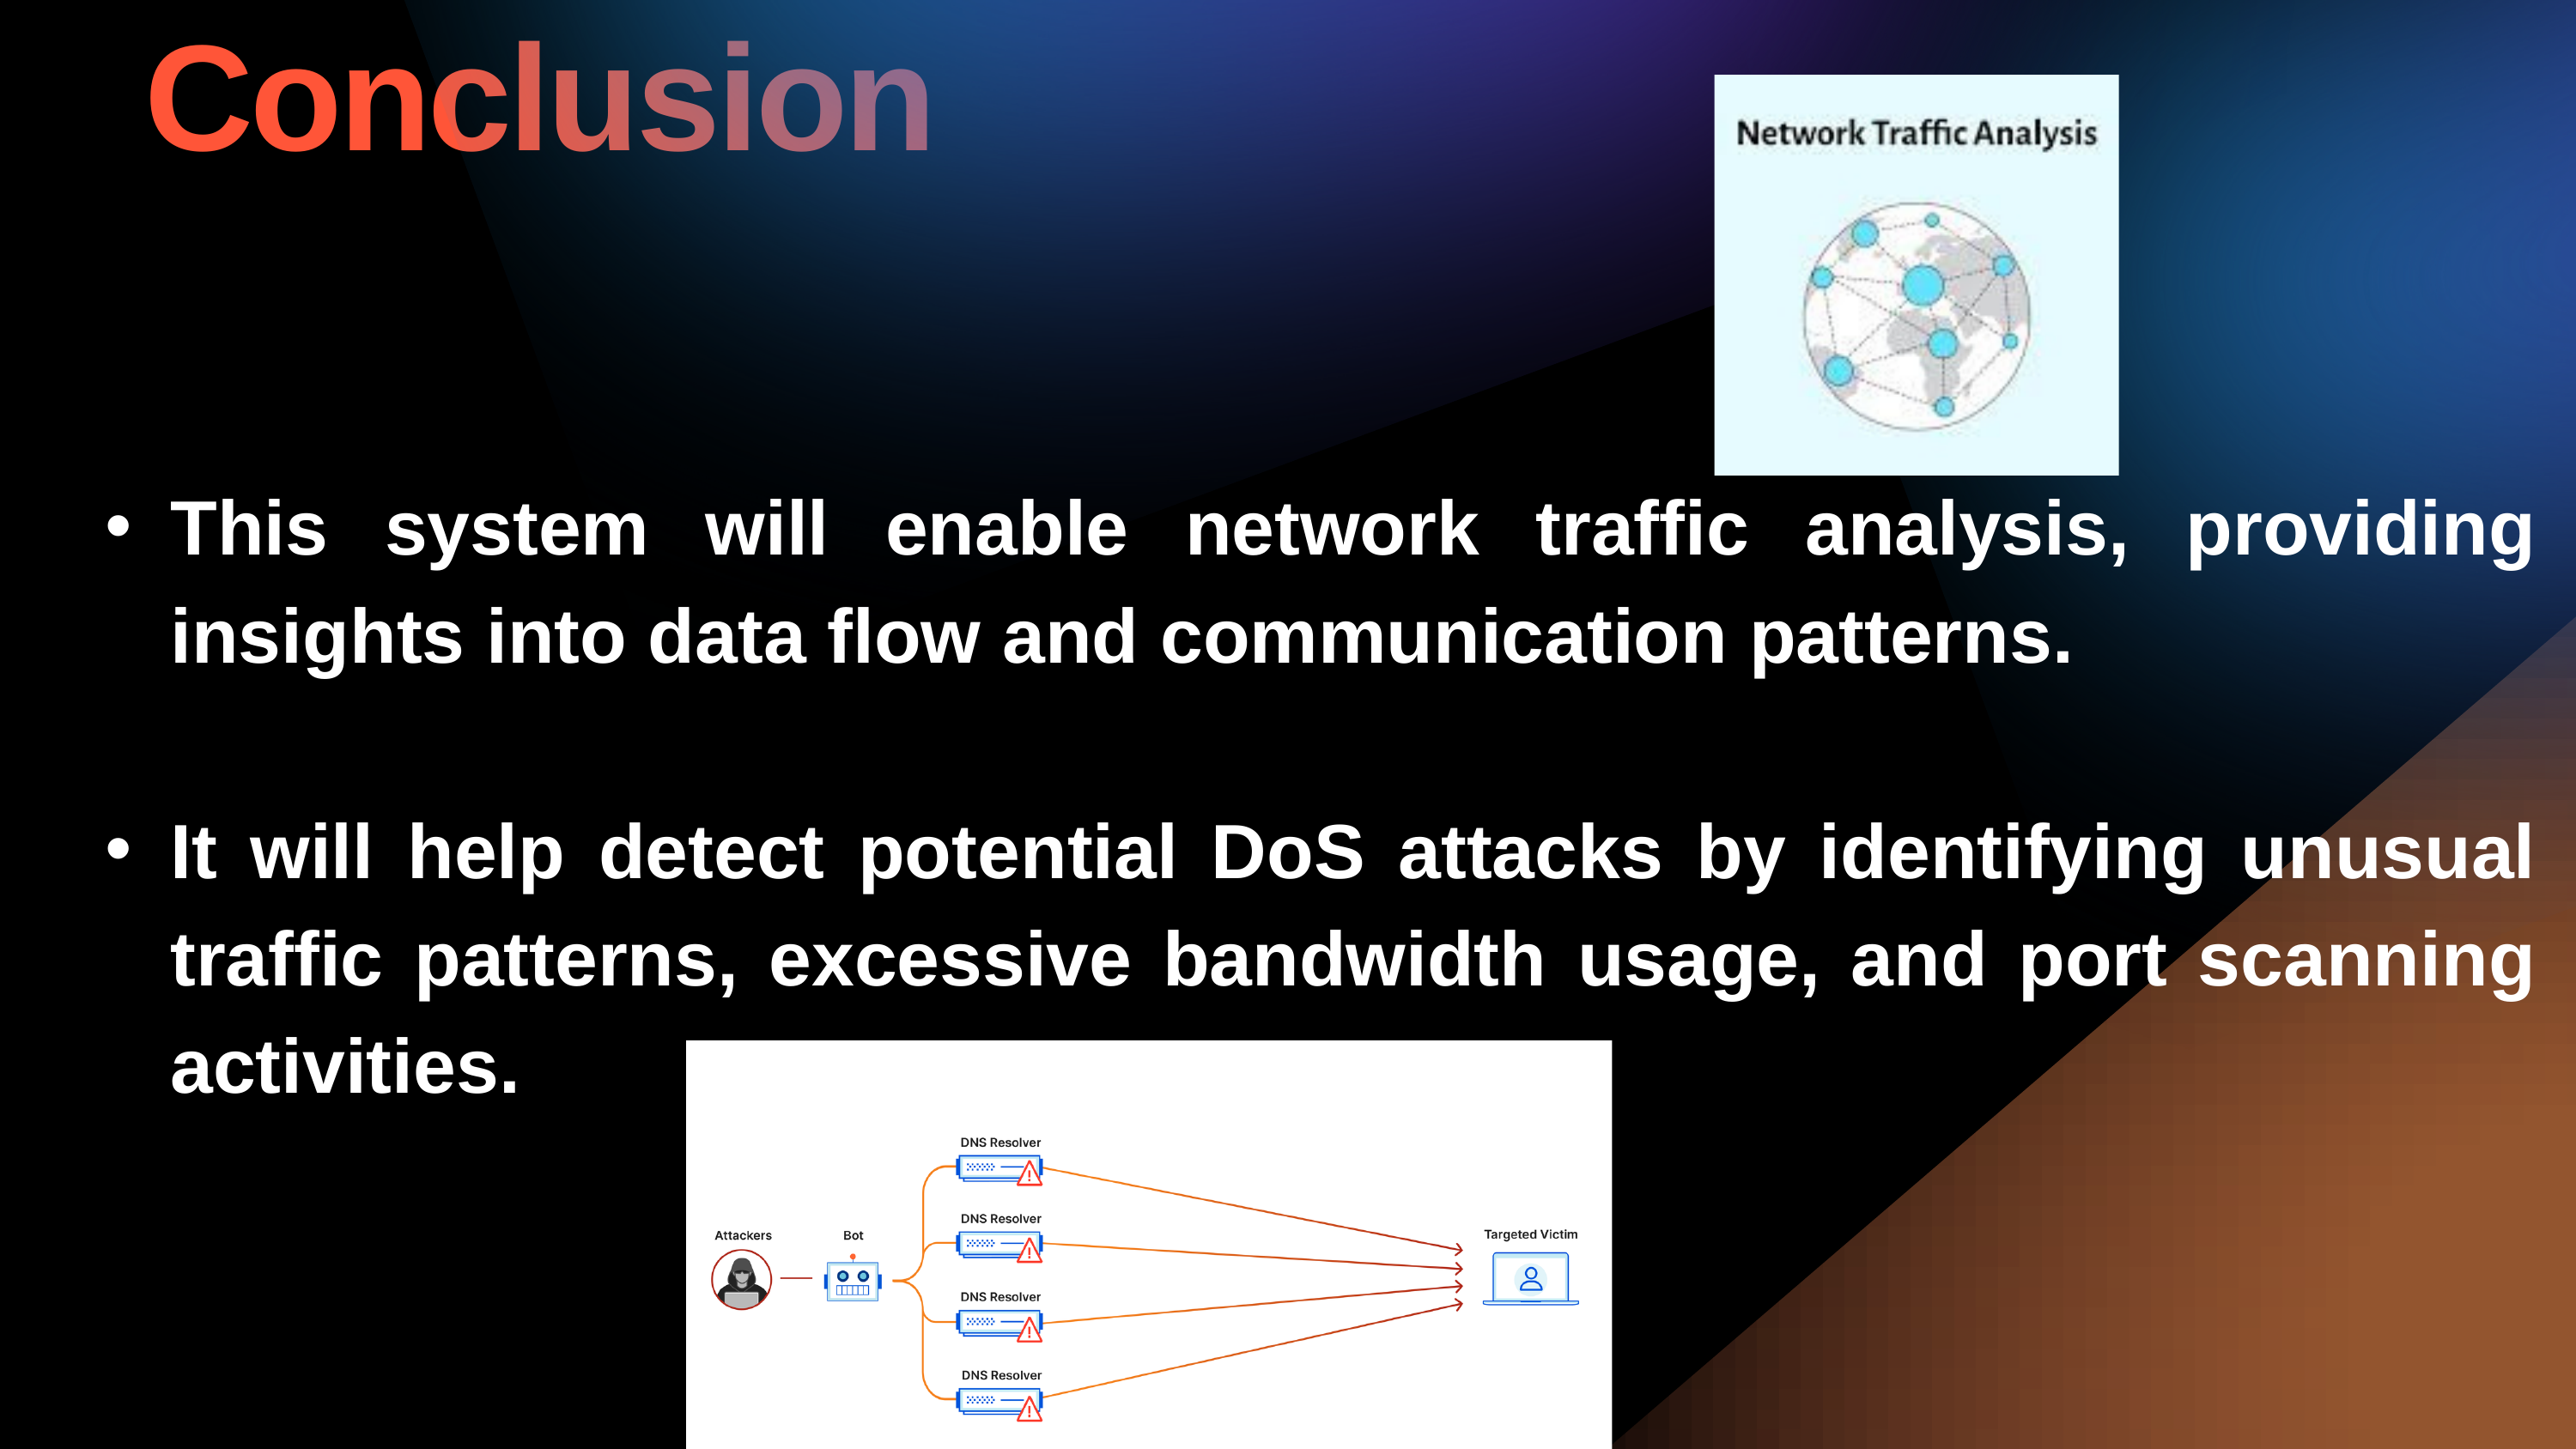

Conclusion

This system will enable network traffic analysis, providing insights into data flow and communication patterns.

It will help detect potential DoS attacks by identifying unusual traffic patterns, excessive bandwidth usage, and port scanning activities.